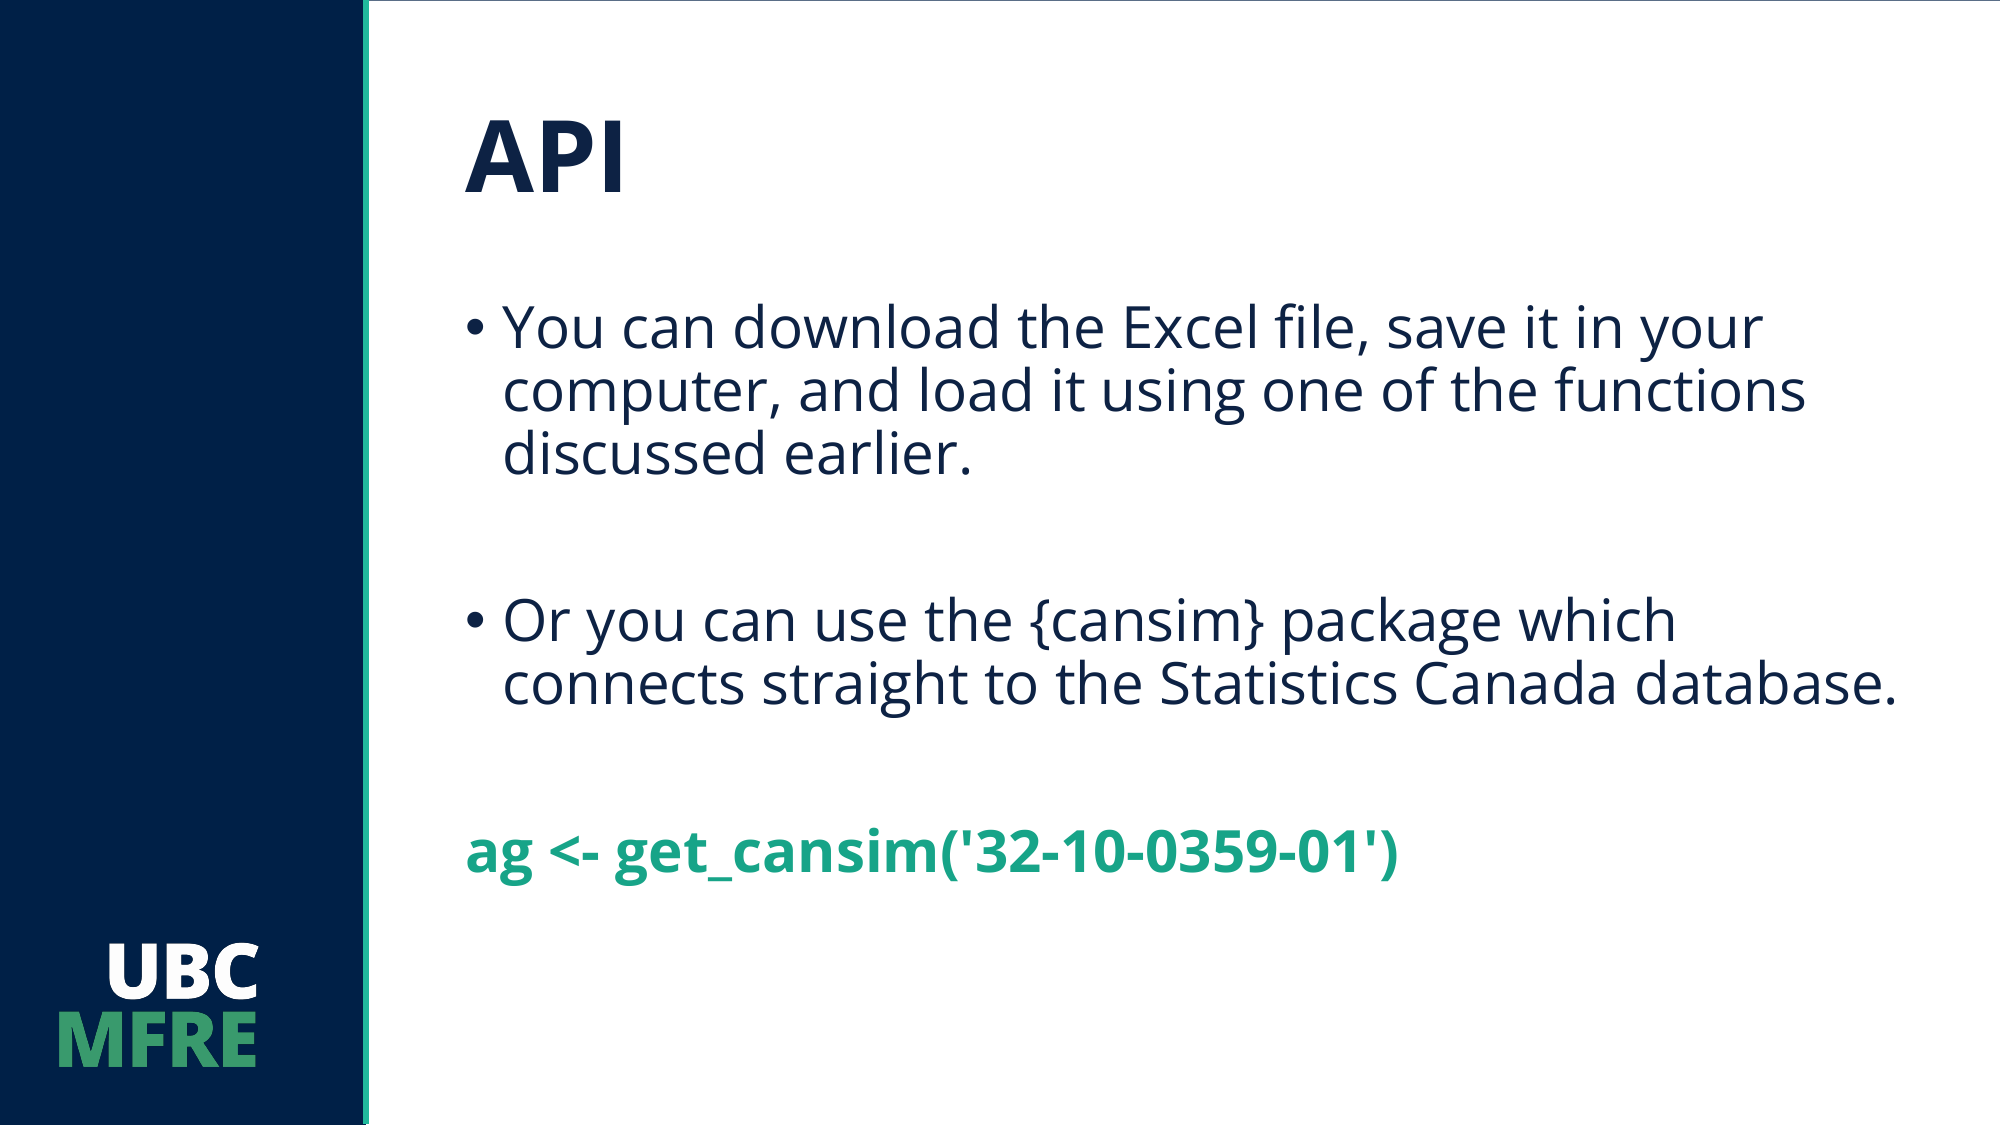

# API
You can download the Excel file, save it in your computer, and load it using one of the functions discussed earlier.

Or you can use the {cansim} package which connects straight to the Statistics Canada database.

ag <- get_cansim('32-10-0359-01')